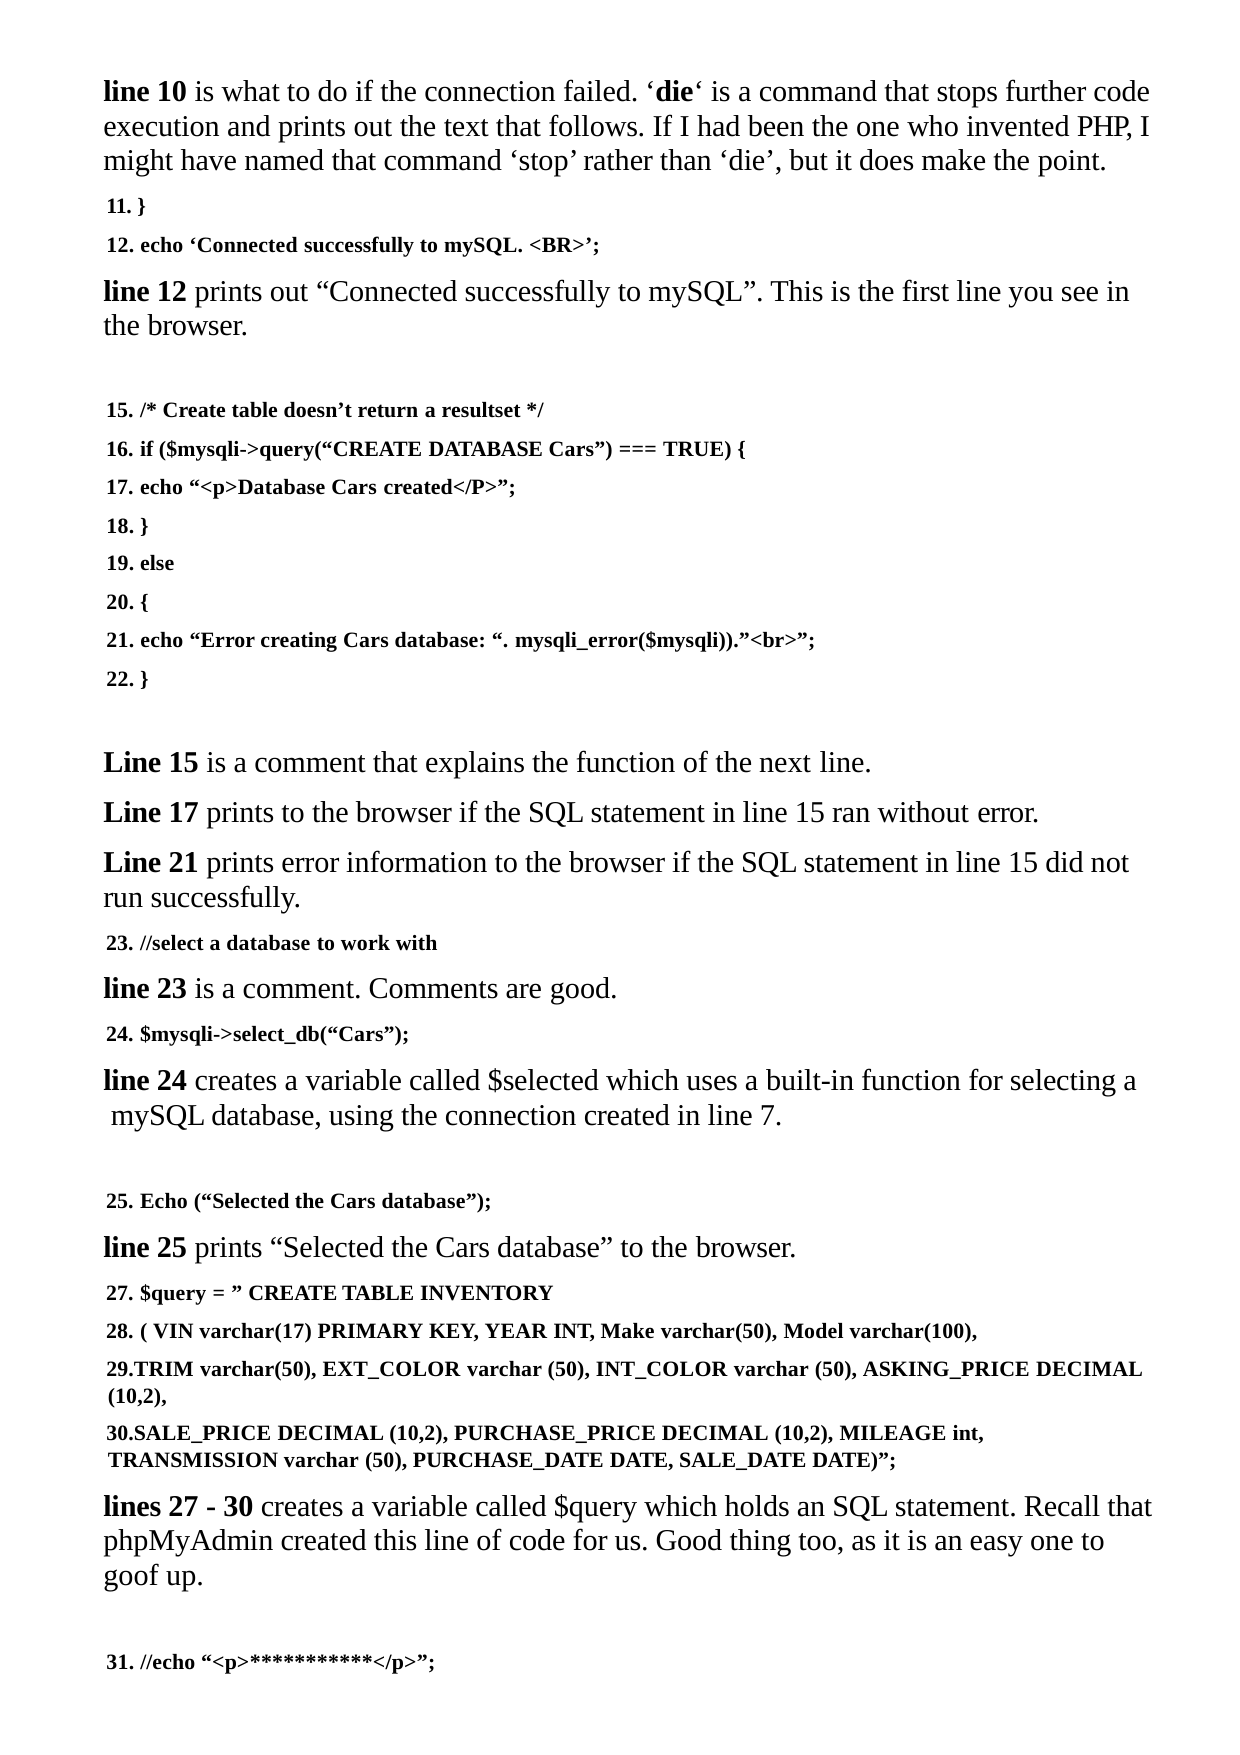

line 10 is what to do if the connection failed. ‘die‘ is a command that stops further code  execution and prints out the text that follows. If I had been the one who invented PHP, I  might have named that command ‘stop’ rather than ‘die’, but it does make the point.
11. }
12. echo ‘Connected successfully to mySQL. <BR>’;
line 12 prints out “Connected successfully to mySQL”. This is the first line you see in  the browser.

/* Create table doesn’t return a resultset */
if ($mysqli->query(“CREATE DATABASE Cars”) === TRUE) {
echo “<p>Database Cars created</P>”;
18. }
19. else
20. {
21. echo “Error creating Cars database: “. mysqli_error($mysqli)).”<br>”;
22. }

Line 15 is a comment that explains the function of the next line.
Line 17 prints to the browser if the SQL statement in line 15 ran without error.
Line 21 prints error information to the browser if the SQL statement in line 15 did not  run successfully.
//select a database to work with
line 23 is a comment. Comments are good.
$mysqli->select_db(“Cars”);
line 24 creates a variable called $selected which uses a built-in function for selecting a  mySQL database, using the connection created in line 7.

Echo (“Selected the Cars database”);
line 25 prints “Selected the Cars database” to the browser.
$query = ” CREATE TABLE INVENTORY
( VIN varchar(17) PRIMARY KEY, YEAR INT, Make varchar(50), Model varchar(100),
TRIM varchar(50), EXT_COLOR varchar (50), INT_COLOR varchar (50), ASKING_PRICE DECIMAL  (10,2),
SALE_PRICE DECIMAL (10,2), PURCHASE_PRICE DECIMAL (10,2), MILEAGE int,  TRANSMISSION varchar (50), PURCHASE_DATE DATE, SALE_DATE DATE)”;
lines 27 - 30 creates a variable called $query which holds an SQL statement. Recall that  phpMyAdmin created this line of code for us. Good thing too, as it is an easy one to  goof up.

31. //echo “<p>***********</p>”;